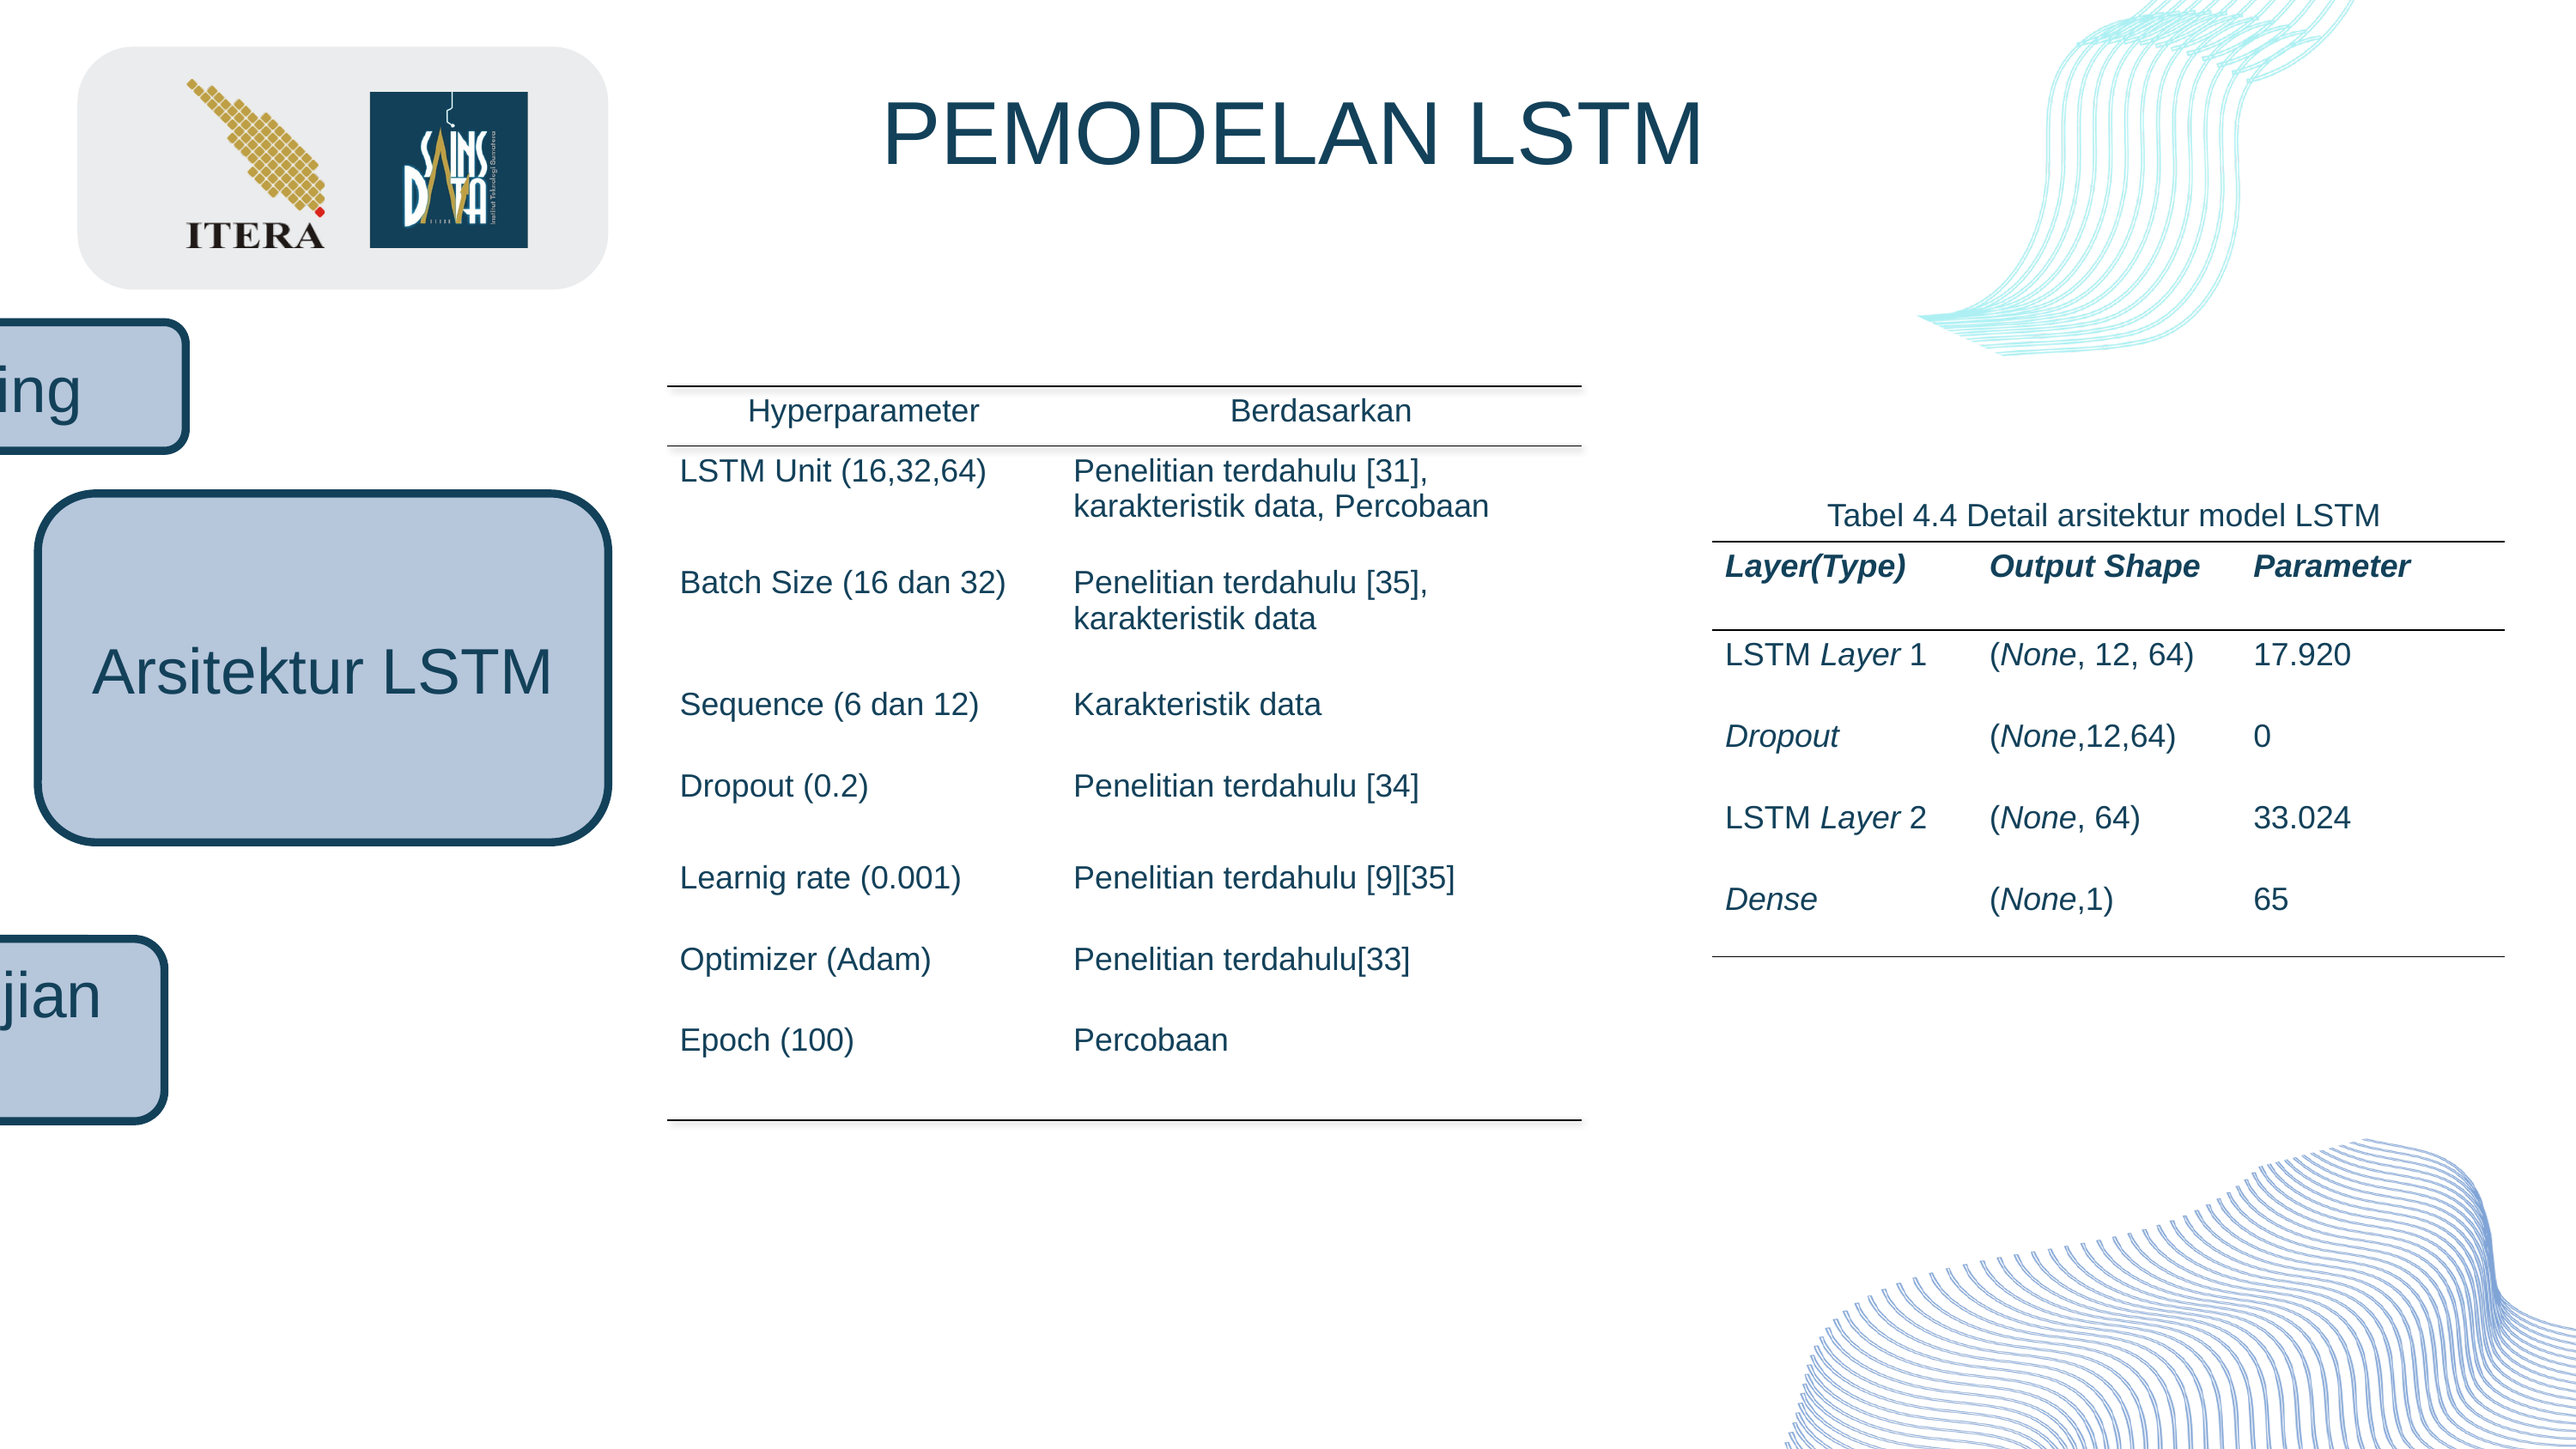

PEMODELAN LSTM
Data Spliting
| Hyperparameter | Berdasarkan |
| --- | --- |
| LSTM Unit (16,32,64) | Penelitian terdahulu [31], karakteristik data, Percobaan |
| Batch Size (16 dan 32) | Penelitian terdahulu [35], karakteristik data |
| Sequence (6 dan 12) | Karakteristik data |
| Dropout (0.2) | Penelitian terdahulu [34] |
| Learnig rate (0.001) | Penelitian terdahulu [9][35] |
| Optimizer (Adam) | Penelitian terdahulu[33] |
| Epoch (100) | Percobaan |
Tabel 4.4 Detail arsitektur model LSTM
Arsitektur LSTM
| Layer(Type) | Output Shape | Parameter |
| --- | --- | --- |
| LSTM Layer 1 | (None, 12, 64) | 17.920 |
| Dropout | (None,12,64) | 0 |
| LSTM Layer 2 | (None, 64) | 33.024 |
| Dense | (None,1) | 65 |
Hasil Pengujian Training